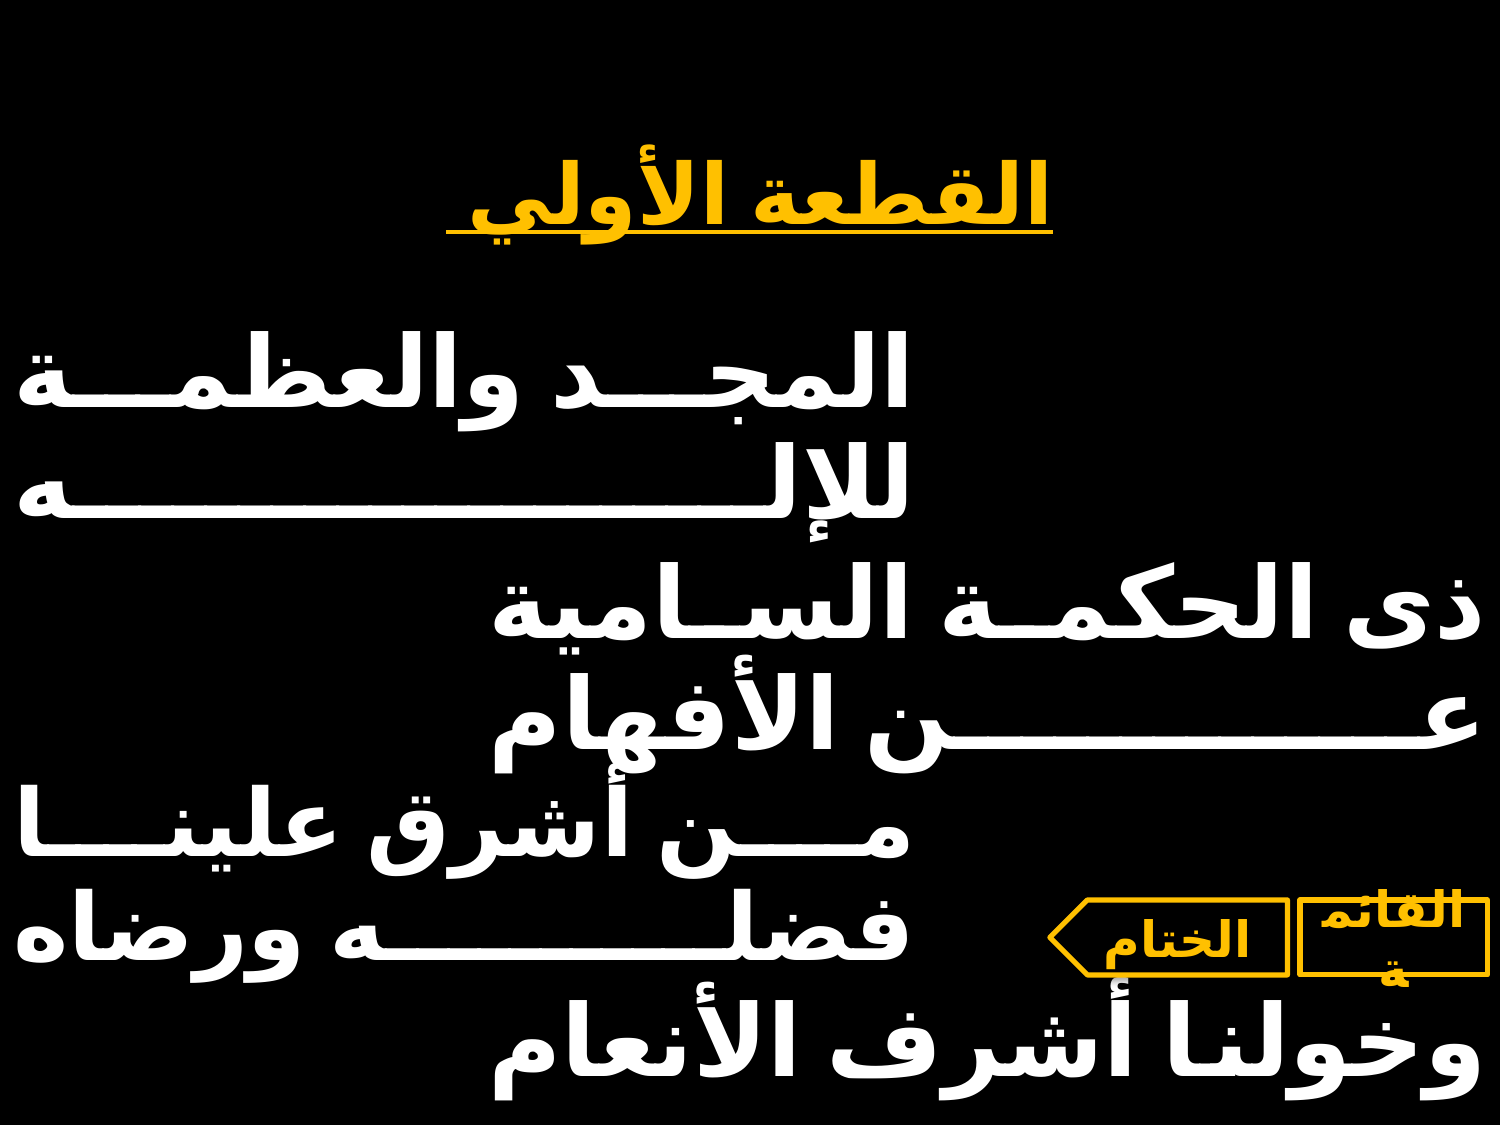

# القطعة الأولي
| المجد والعظمة للإله |  |  |
| --- | --- | --- |
|  | ذى الحكمة السامية عن الأفهام |  |
| من أشرق علينا فضله ورضاه |  |  |
|  | وخولنا أشرف الأنعام |  |
الختام
القائمة